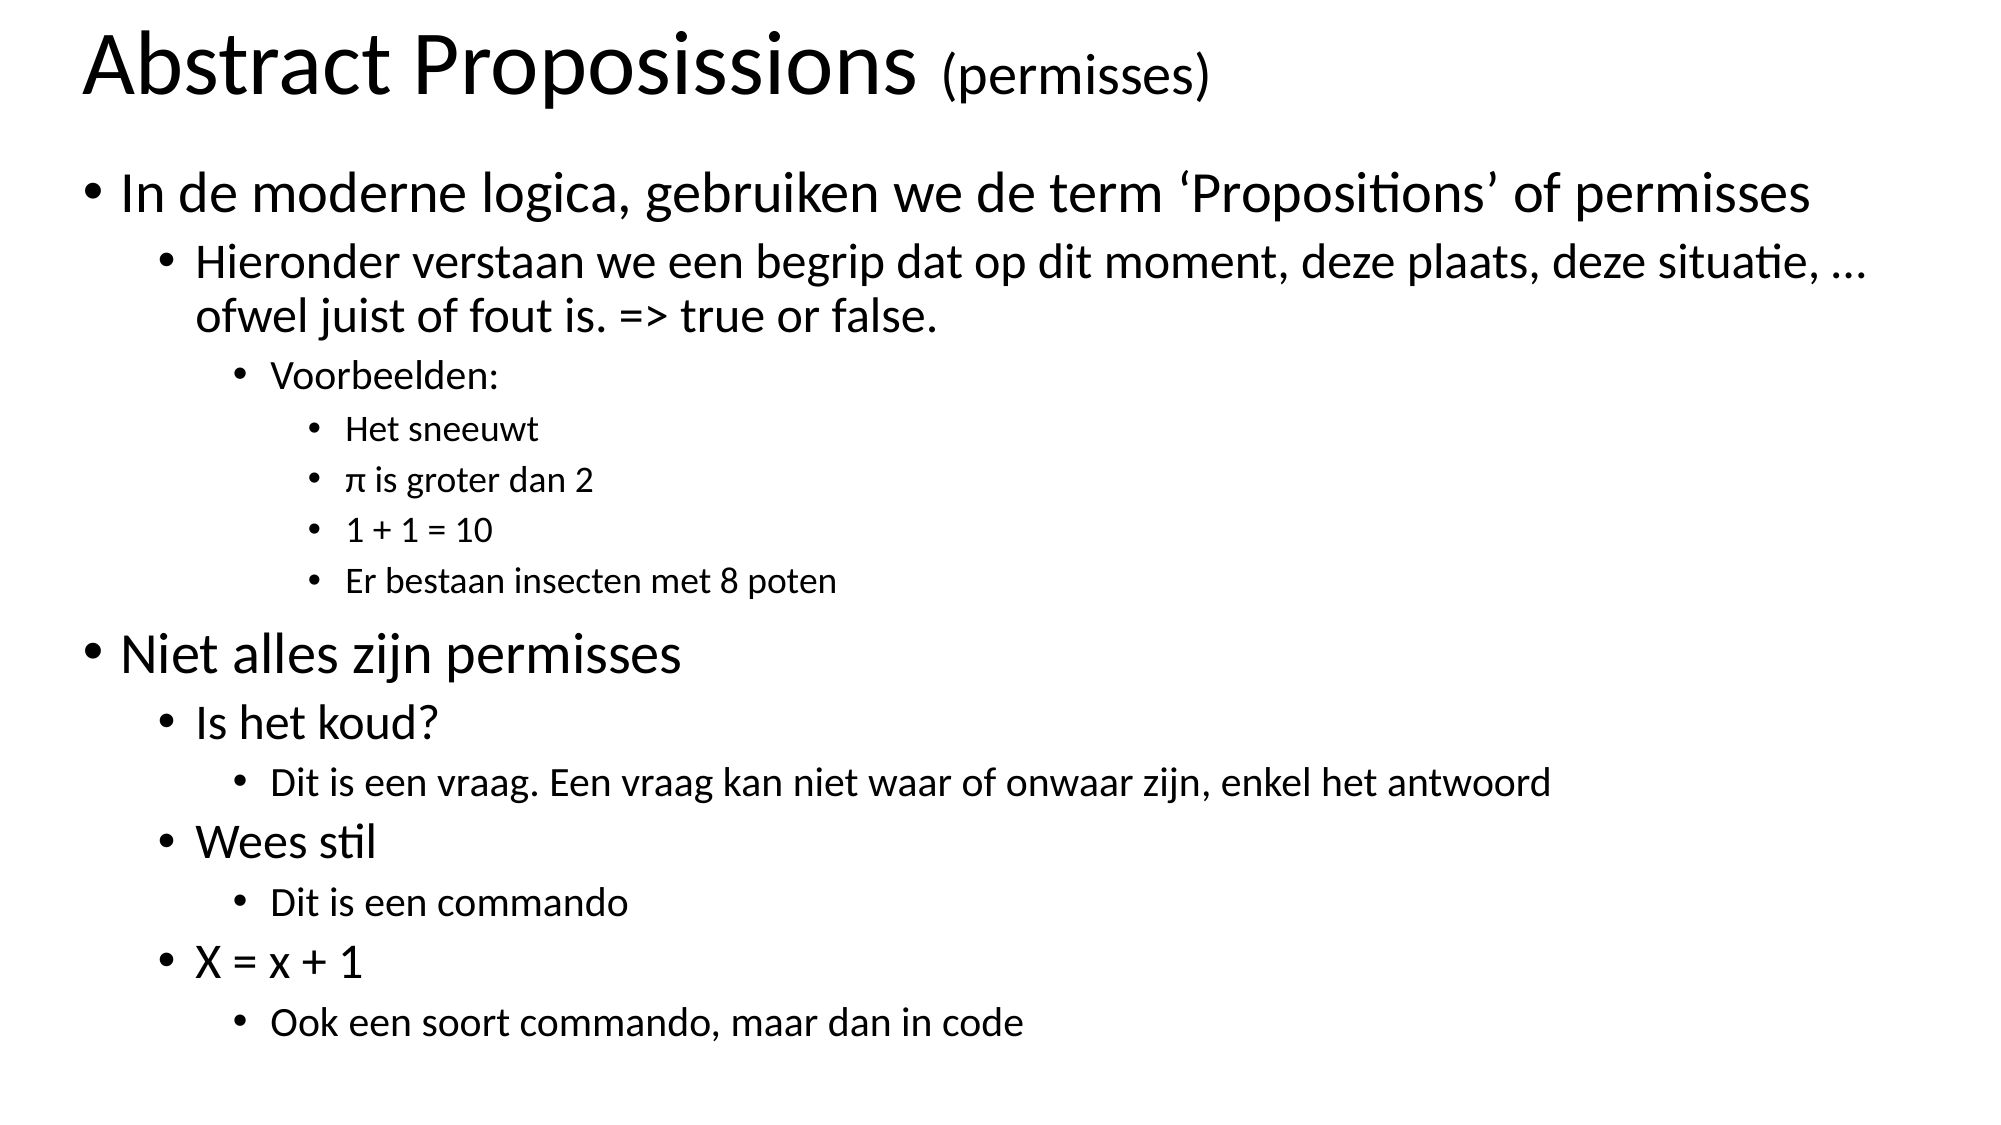

# Abstract Proposissions (permisses)
In de moderne logica, gebruiken we de term ‘Propositions’ of permisses
Hieronder verstaan we een begrip dat op dit moment, deze plaats, deze situatie, … ofwel juist of fout is. => true or false.
Voorbeelden:
Het sneeuwt
π is groter dan 2
1 + 1 = 10
Er bestaan insecten met 8 poten
Niet alles zijn permisses
Is het koud?
Dit is een vraag. Een vraag kan niet waar of onwaar zijn, enkel het antwoord
Wees stil
Dit is een commando
X = x + 1
Ook een soort commando, maar dan in code